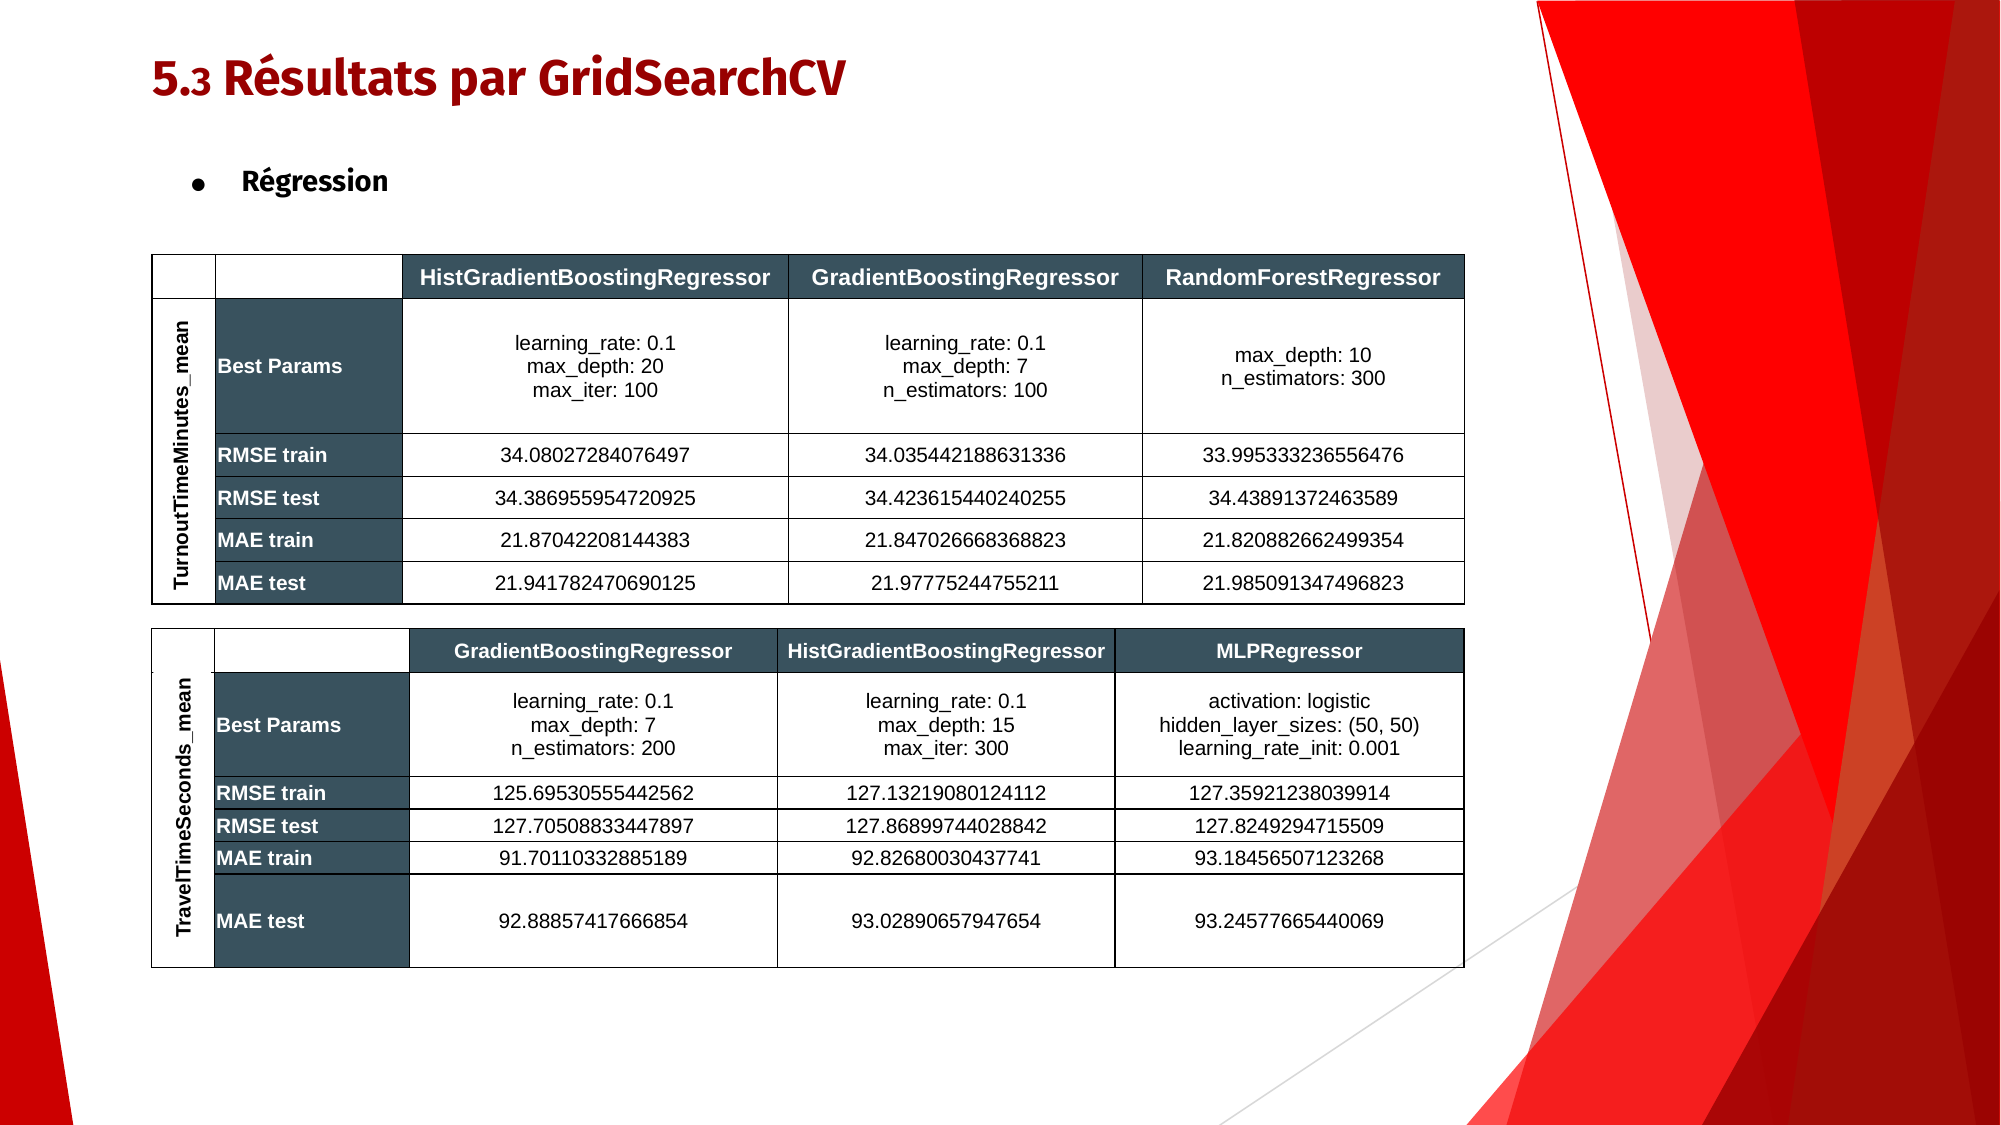

# 5.3 Résultats par GridSearchCV
Régression
|  |  | HistGradientBoostingRegressor | GradientBoostingRegressor | RandomForestRegressor |
| --- | --- | --- | --- | --- |
|  | Best Params | learning\_rate: 0.1 max\_depth: 20 max\_iter: 100 | learning\_rate: 0.1 max\_depth: 7 n\_estimators: 100 | max\_depth: 10 n\_estimators: 300 |
|  | RMSE train | 34.08027284076497 | 34.035442188631336 | 33.995333236556476 |
|  | RMSE test | 34.386955954720925 | 34.423615440240255 | 34.43891372463589 |
|  | MAE train | 21.87042208144383 | 21.847026668368823 | 21.820882662499354 |
|  | MAE test | 21.941782470690125 | 21.97775244755211 | 21.985091347496823 |
TurnoutTimeMinutes_mean
|  |  | GradientBoostingRegressor | HistGradientBoostingRegressor | MLPRegressor |
| --- | --- | --- | --- | --- |
| TravelTimeSeconds\_mean | Best Params | learning\_rate: 0.1 max\_depth: 7 n\_estimators: 200 | learning\_rate: 0.1 max\_depth: 15 max\_iter: 300 | activation: logistic hidden\_layer\_sizes: (50, 50) learning\_rate\_init: 0.001 |
|  | RMSE train | 125.69530555442562 | 127.13219080124112 | 127.35921238039914 |
|  | RMSE test | 127.70508833447897 | 127.86899744028842 | 127.8249294715509 |
|  | MAE train | 91.70110332885189 | 92.82680030437741 | 93.18456507123268 |
|  | MAE test | 92.88857417666854 | 93.02890657947654 | 93.24577665440069 |
TravelTimeSeconds_mean